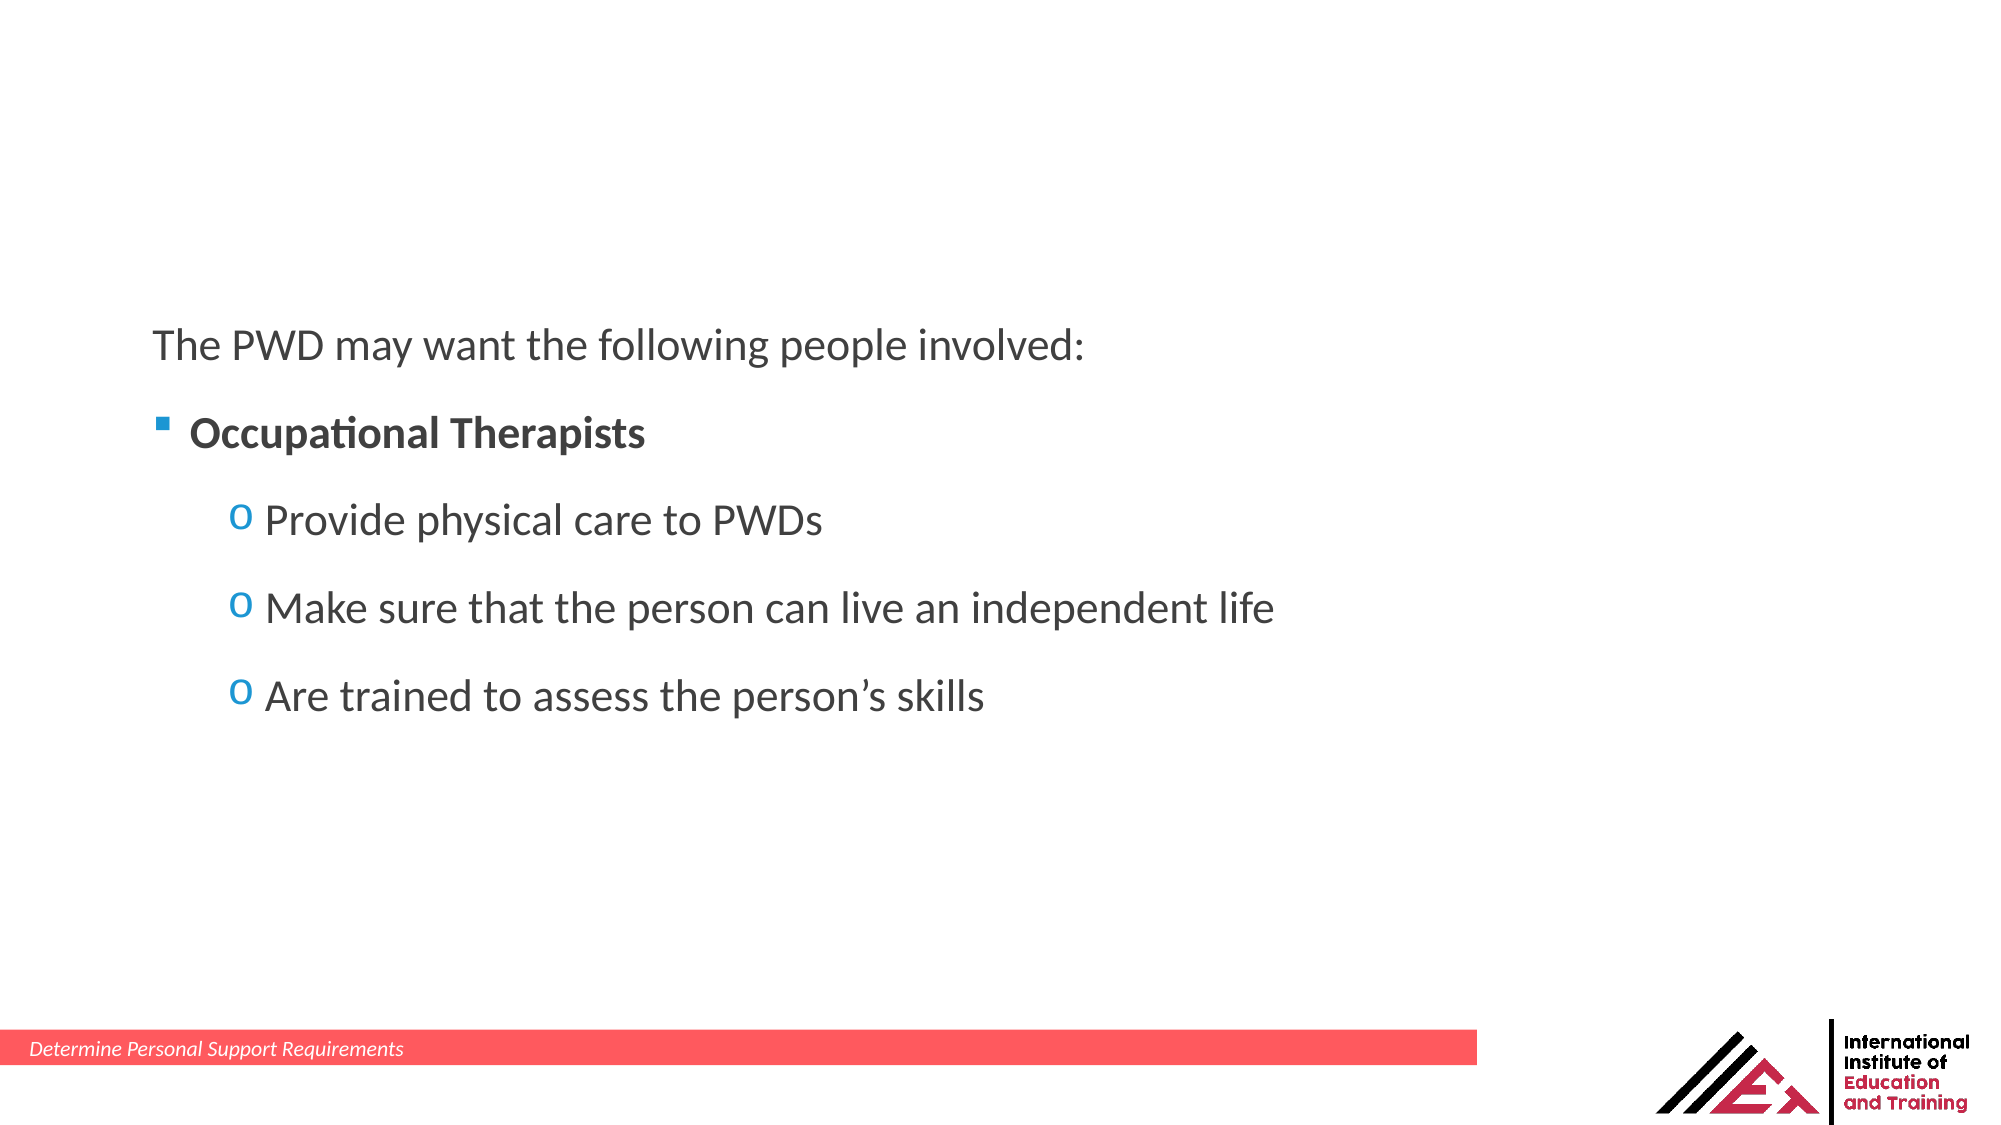

The PWD may want the following people involved:
Occupational Therapists
Provide physical care to PWDs
Make sure that the person can live an independent life
Are trained to assess the person’s skills
Determine Personal Support Requirements